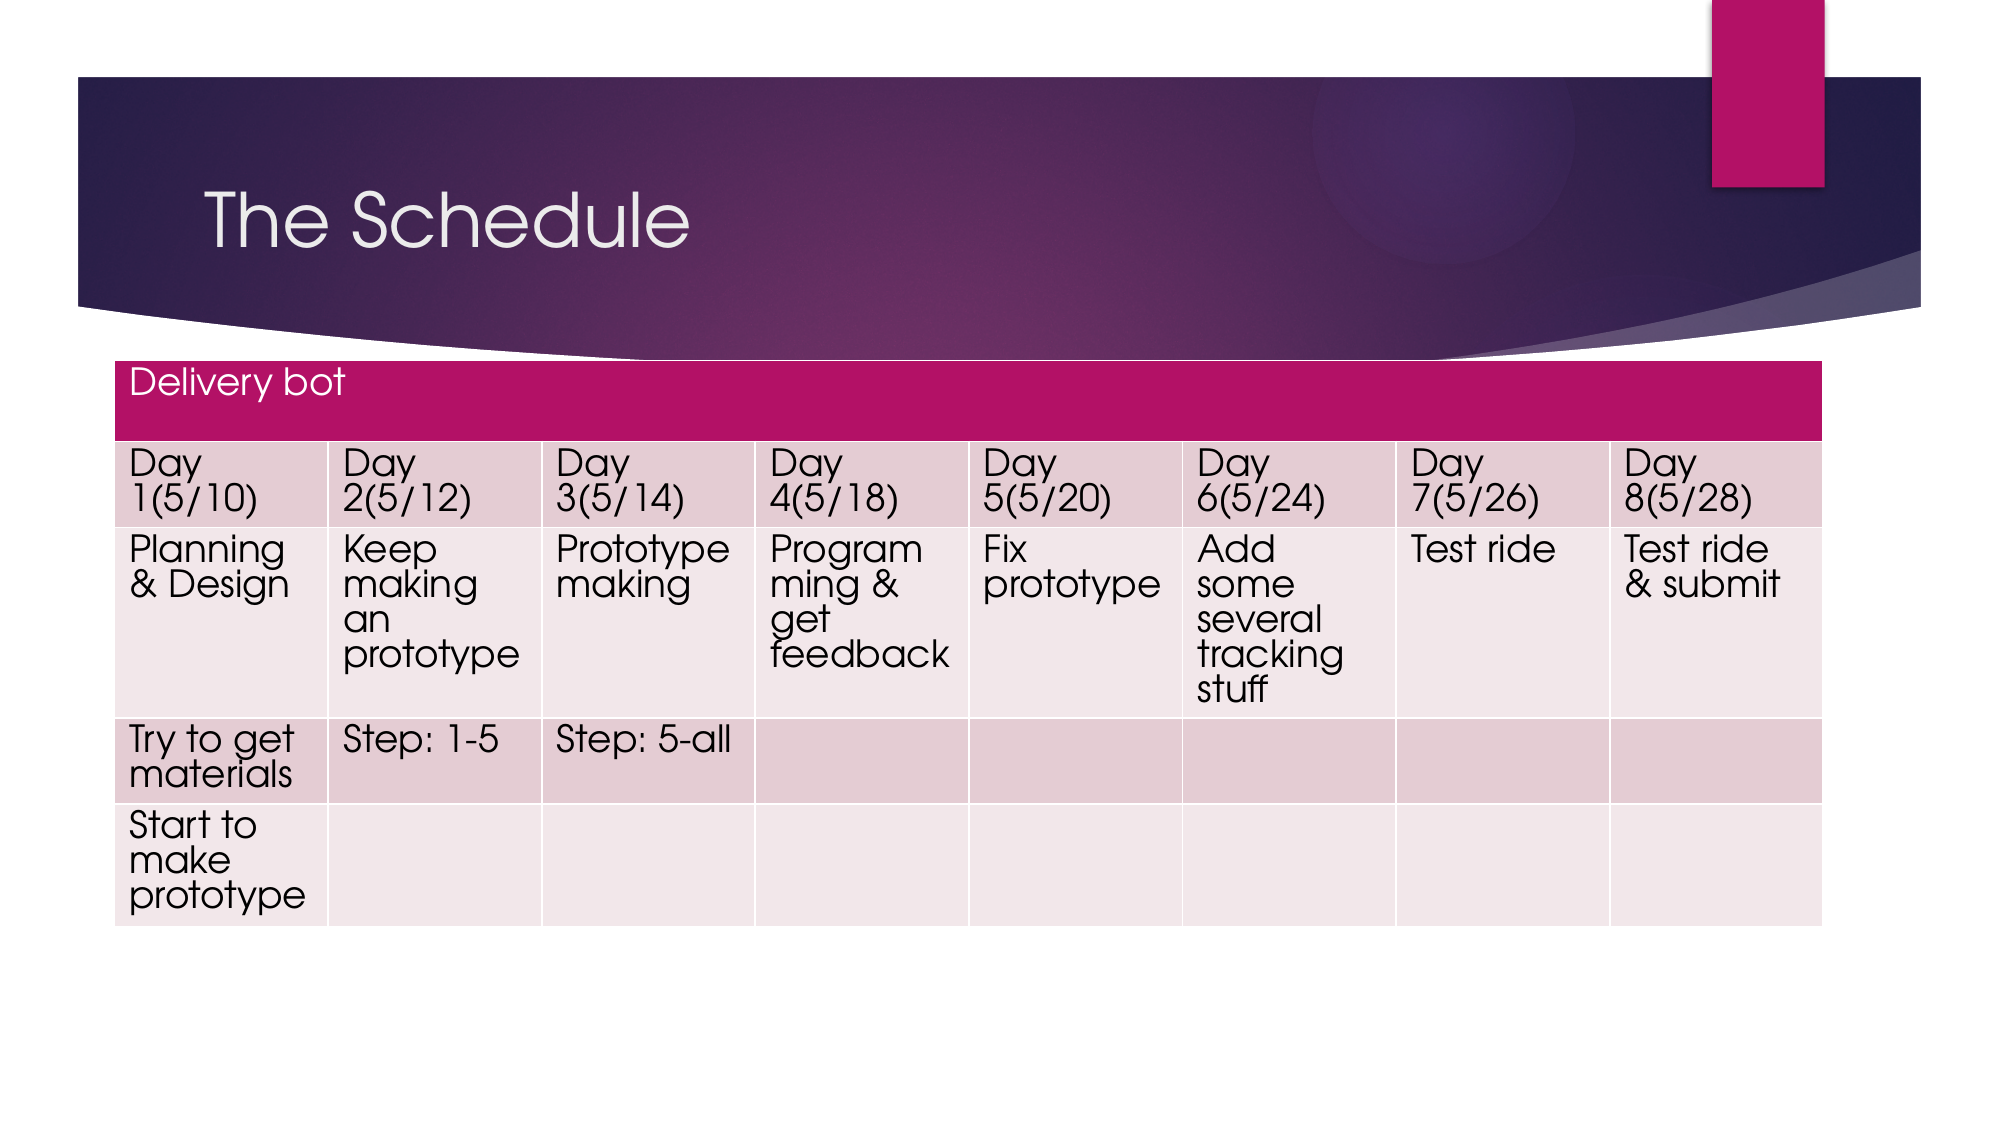

# The Schedule
| Delivery bot |  |  |  |  |  |  |  |
| --- | --- | --- | --- | --- | --- | --- | --- |
| Day 1(5/10) | Day 2(5/12) | Day 3(5/14) | Day 4(5/18) | Day 5(5/20) | Day 6(5/24) | Day 7(5/26) | Day 8(5/28) |
| Planning & Design | Keep making an prototype | Prototype making | Programming & get feedback | Fix prototype | Add some several tracking stuff | Test ride | Test ride & submit |
| Try to get materials | Step: 1-5 | Step: 5-all |  |  |  |  |  |
| Start to make prototype |  |  |  |  |  |  |  |